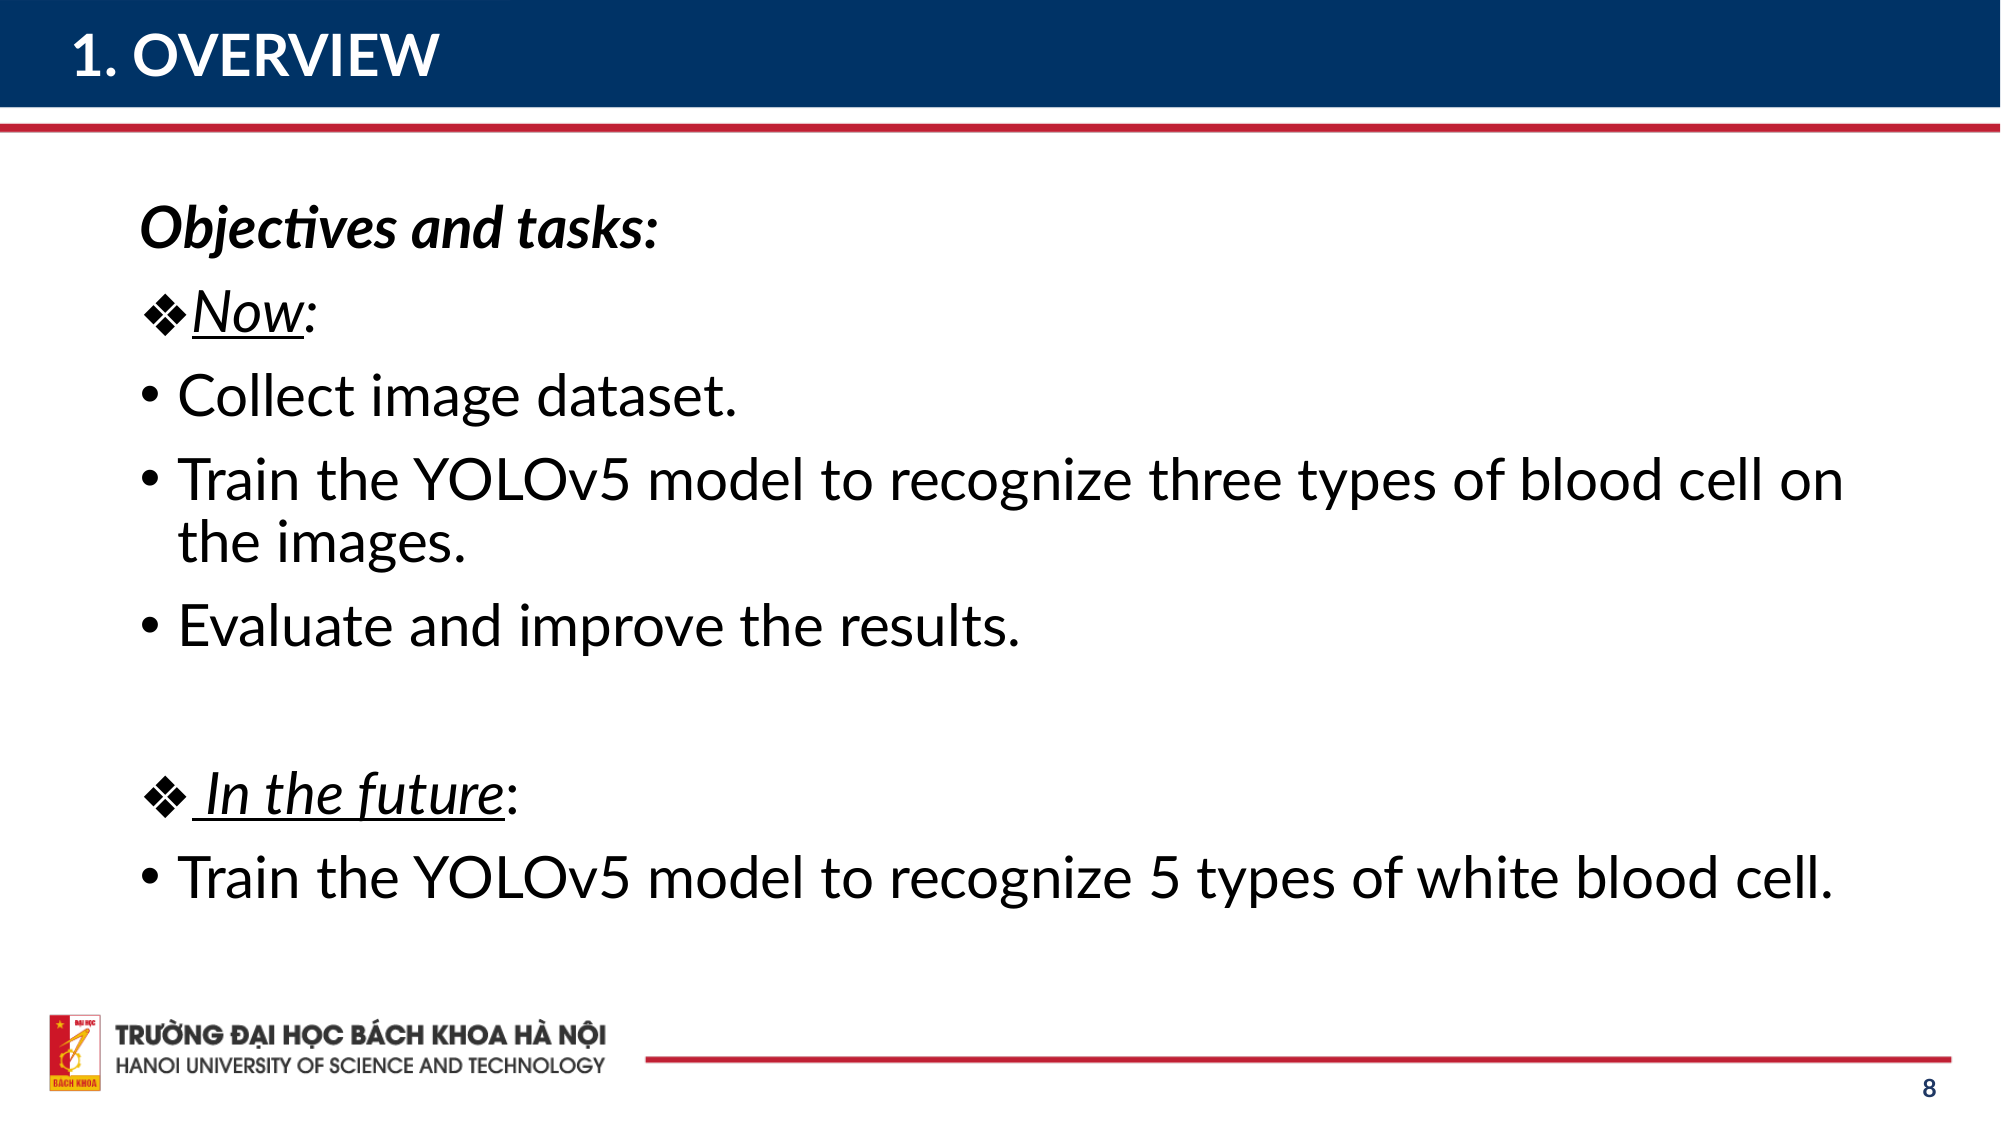

# 1. OVERVIEW
Objectives and tasks:
Now:
Collect image dataset.
Train the YOLOv5 model to recognize three types of blood cell on the images.
Evaluate and improve the results.

 In the future:
Train the YOLOv5 model to recognize 5 types of white blood cell.

8